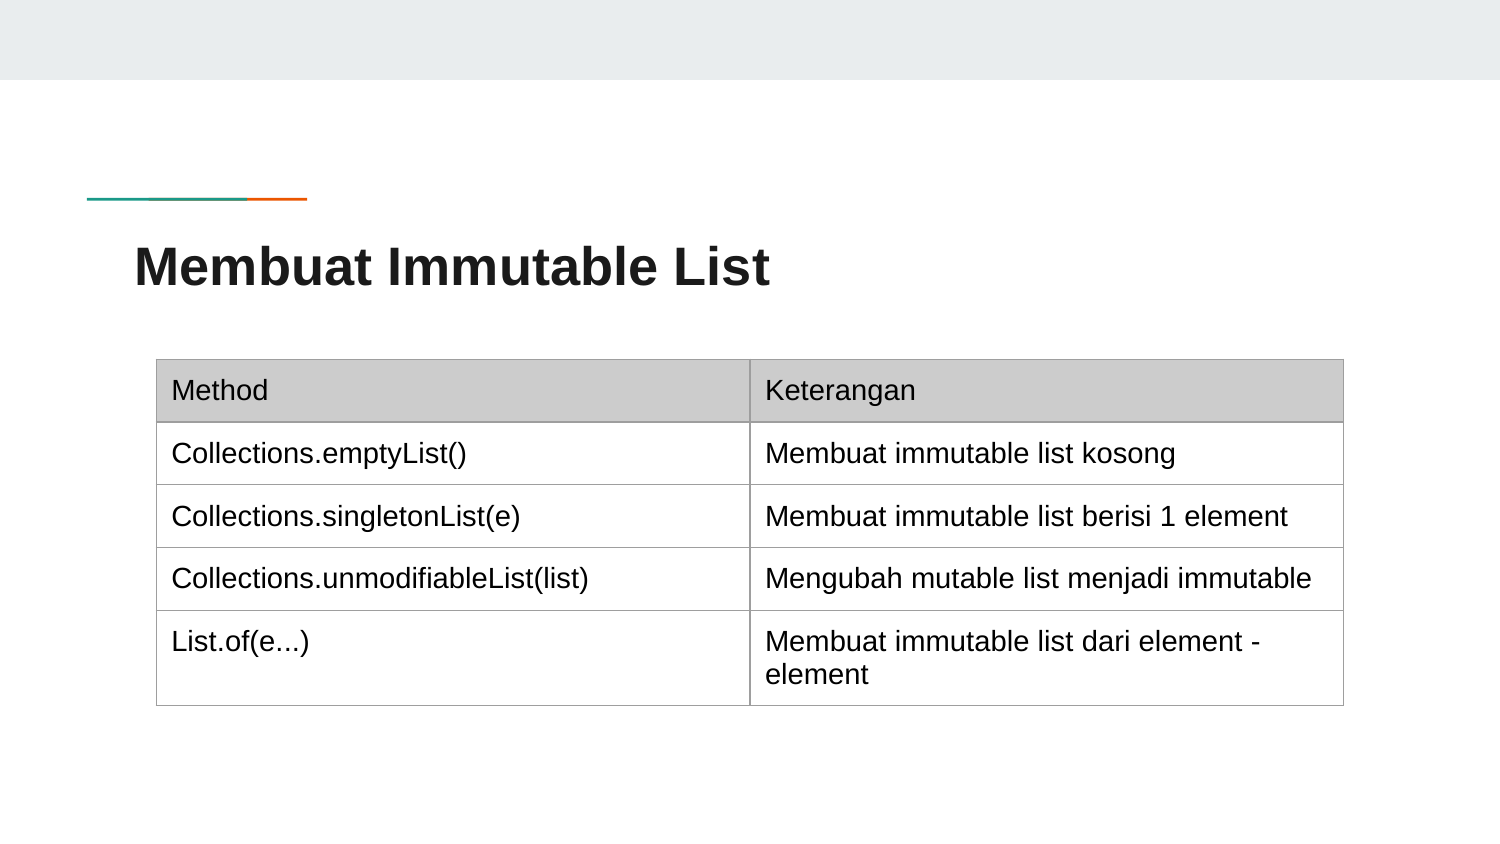

# Membuat Immutable List
| Method | Keterangan |
| --- | --- |
| Collections.emptyList() | Membuat immutable list kosong |
| Collections.singletonList(e) | Membuat immutable list berisi 1 element |
| Collections.unmodifiableList(list) | Mengubah mutable list menjadi immutable |
| List.of(e...) | Membuat immutable list dari element - element |